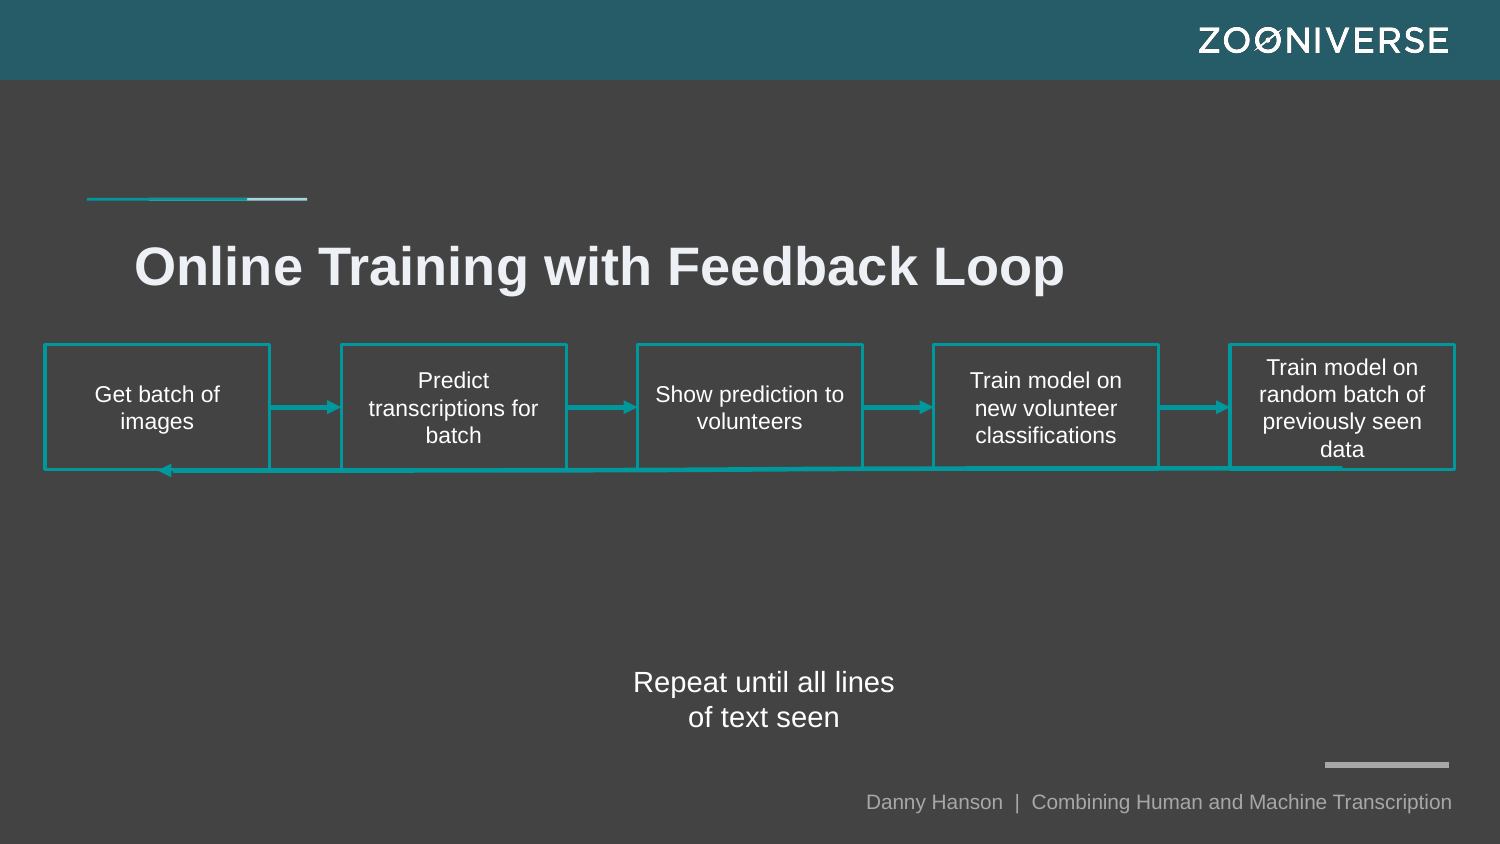

# Online Training with Feedback Loop
Get batch of images
Predict transcriptions for batch
Show prediction to volunteers
Train model on new volunteer classifications
Train model on random batch of previously seen data
Repeat until all lines of text seen